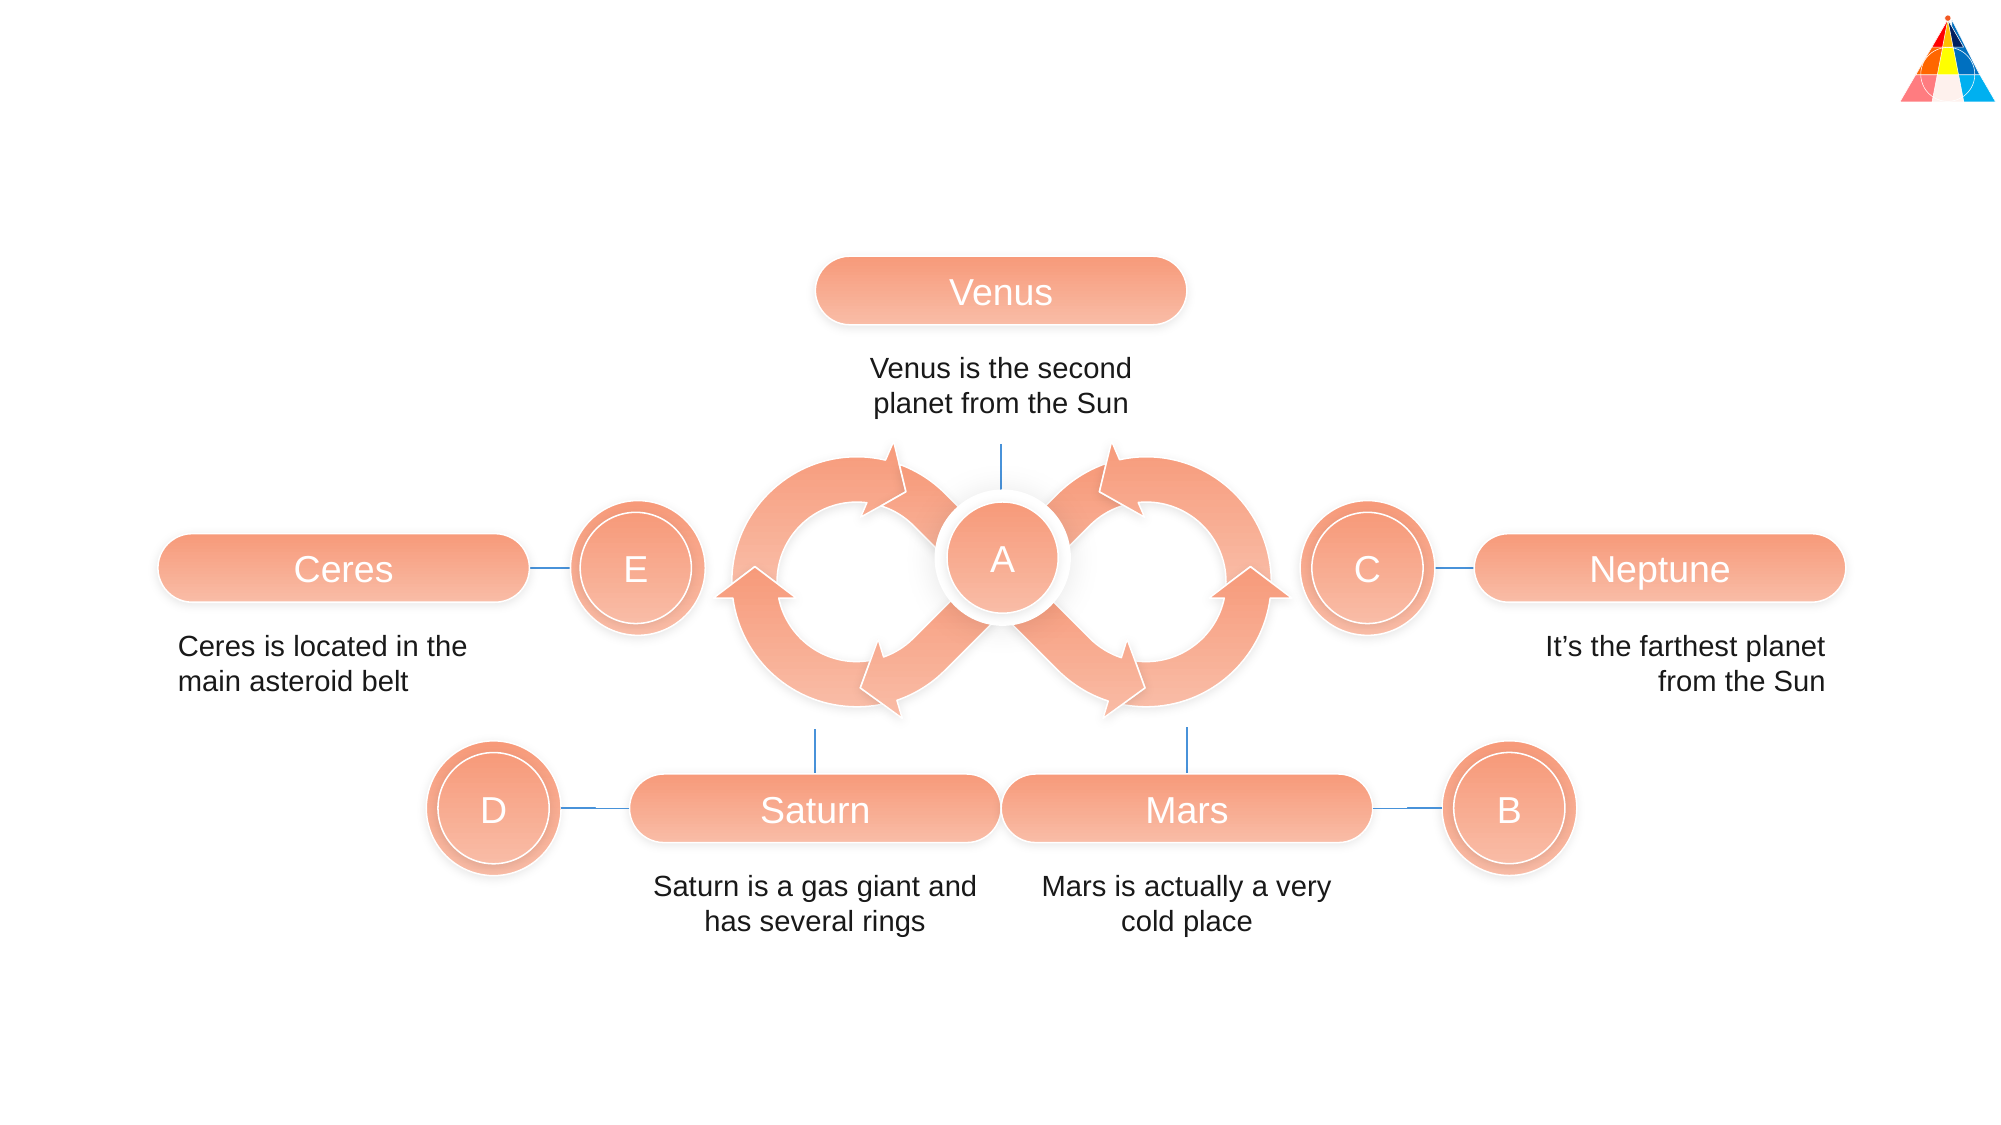

Venus
Venus is the second planet from the Sun

E

C
A
Ceres
Neptune

Ceres is located in the main asteroid belt
It’s the farthest planet from the Sun

B

D
Saturn
Mars
Saturn is a gas giant and has several rings
Mars is actually a very cold place